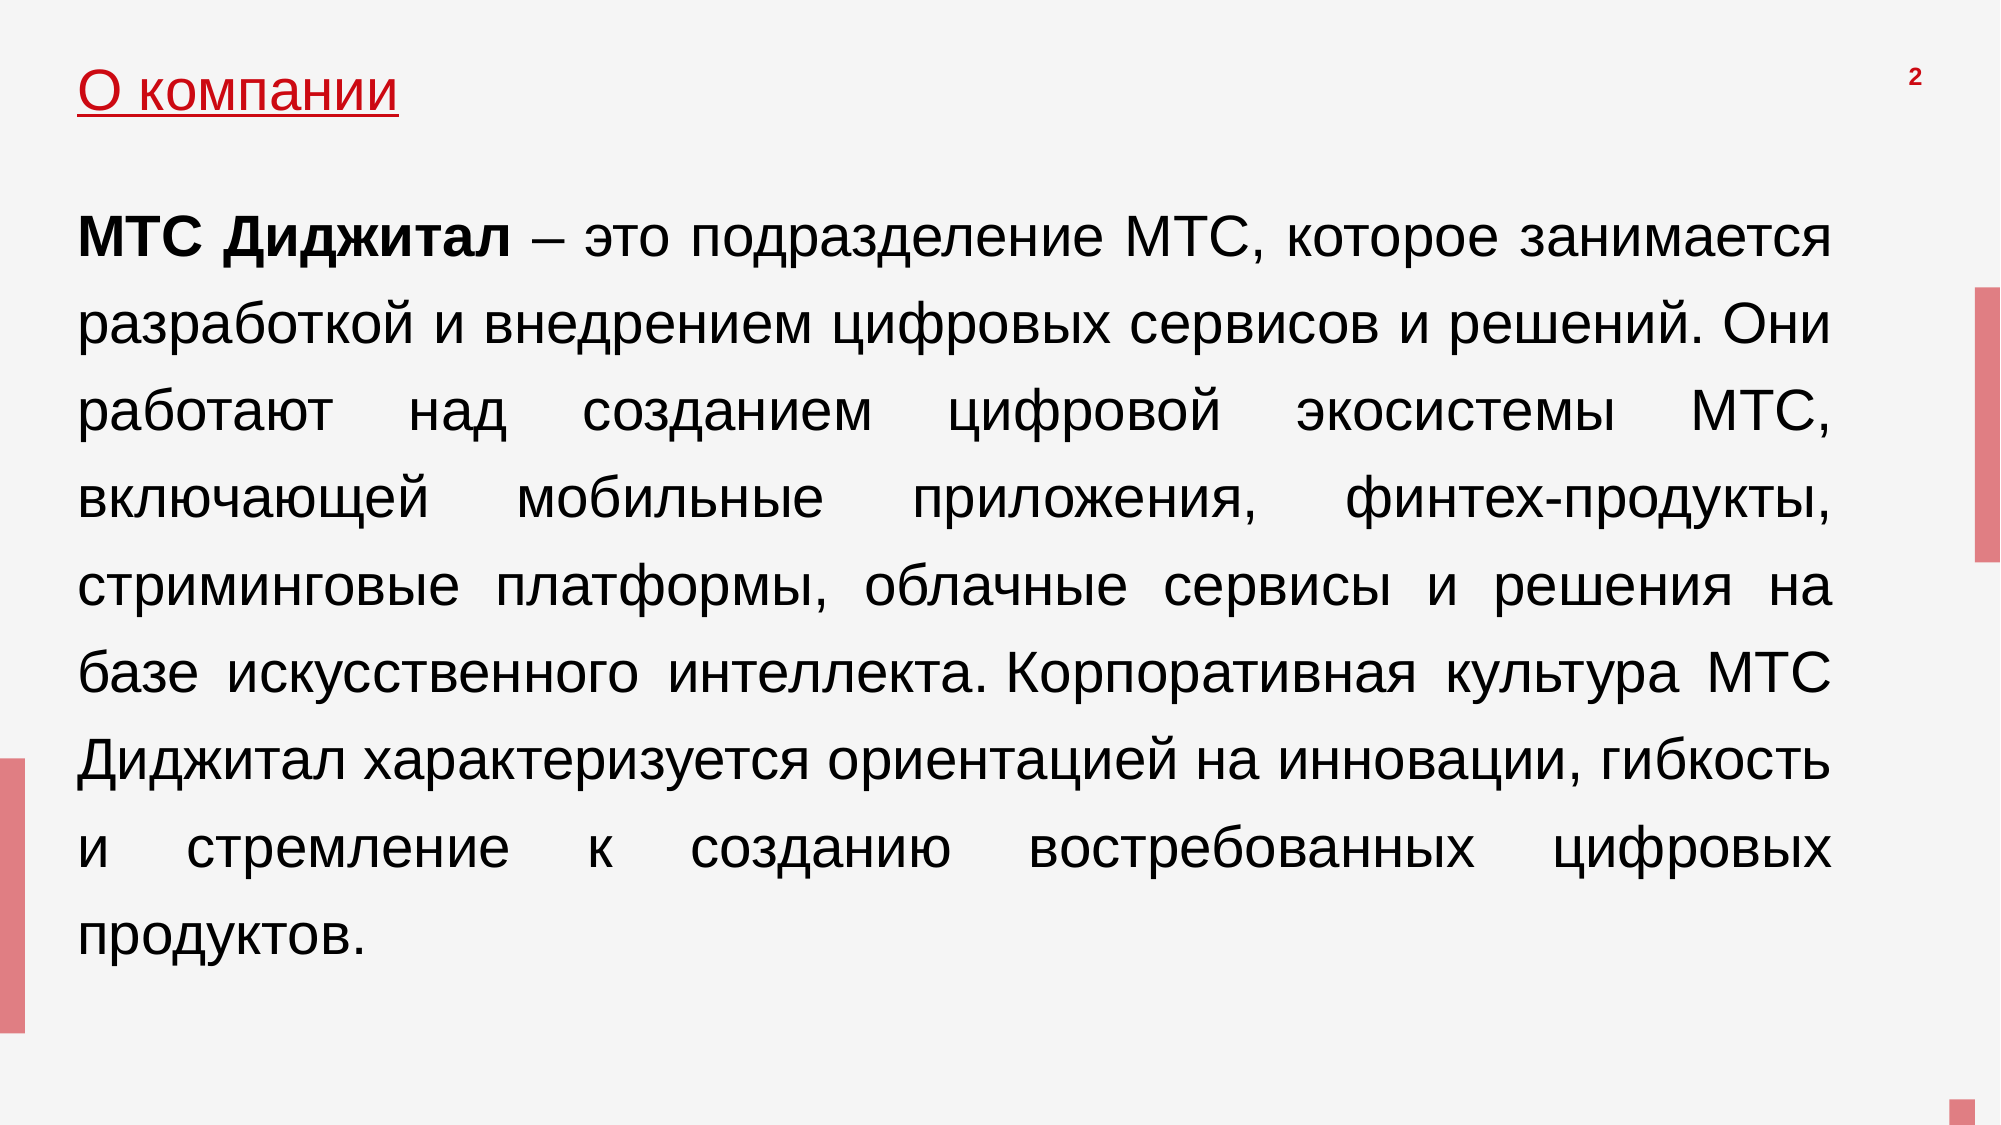

# О компании
2
МТС Диджитал – это подразделение МТС, которое занимается разработкой и внедрением цифровых сервисов и решений. Они работают над созданием цифровой экосистемы МТС, включающей мобильные приложения, финтех-продукты, стриминговые платформы, облачные сервисы и решения на базе искусственного интеллекта. Корпоративная культура МТС Диджитал характеризуется ориентацией на инновации, гибкость и стремление к созданию востребованных цифровых продуктов.